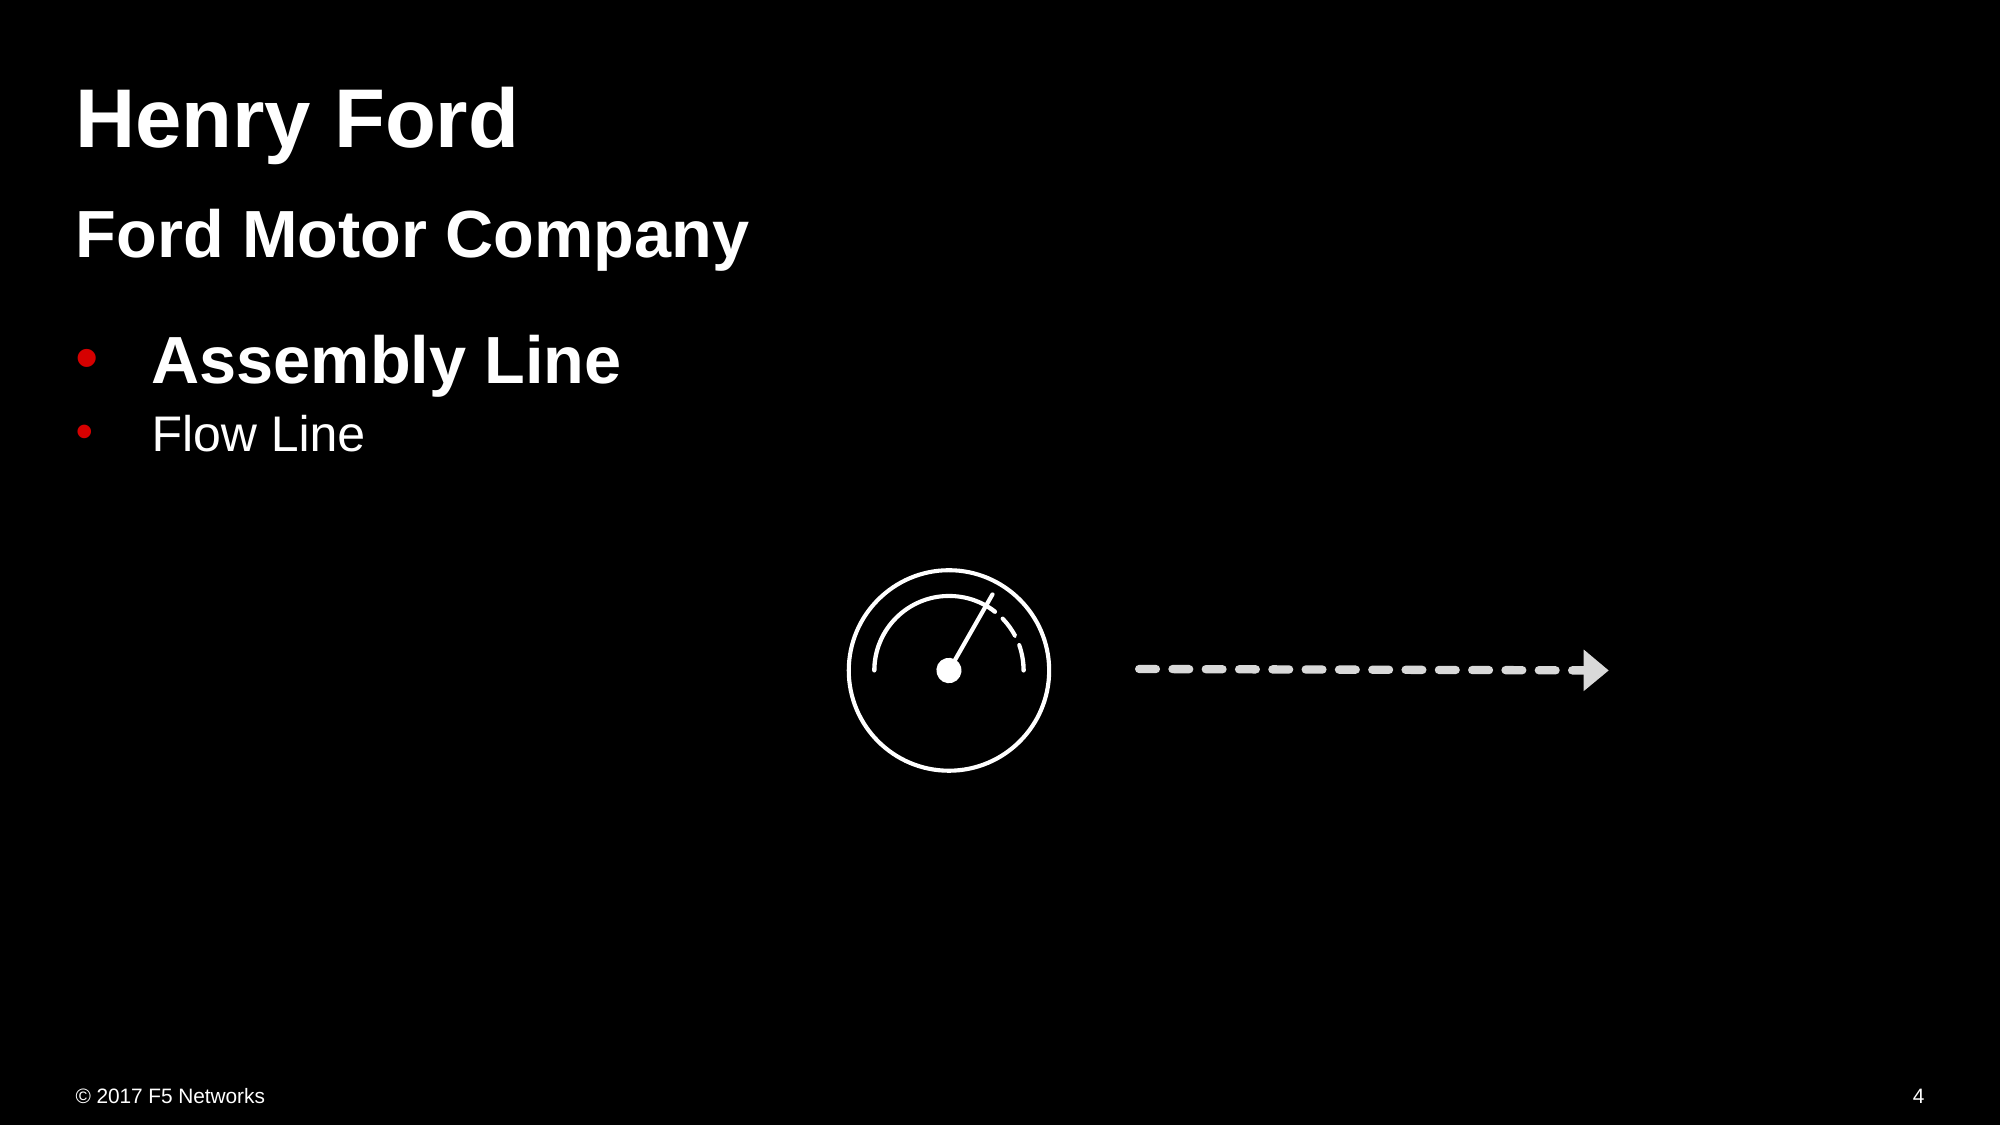

# Henry Ford
Ford Motor Company
Assembly Line
Flow Line

4
© 2017 F5 Networks